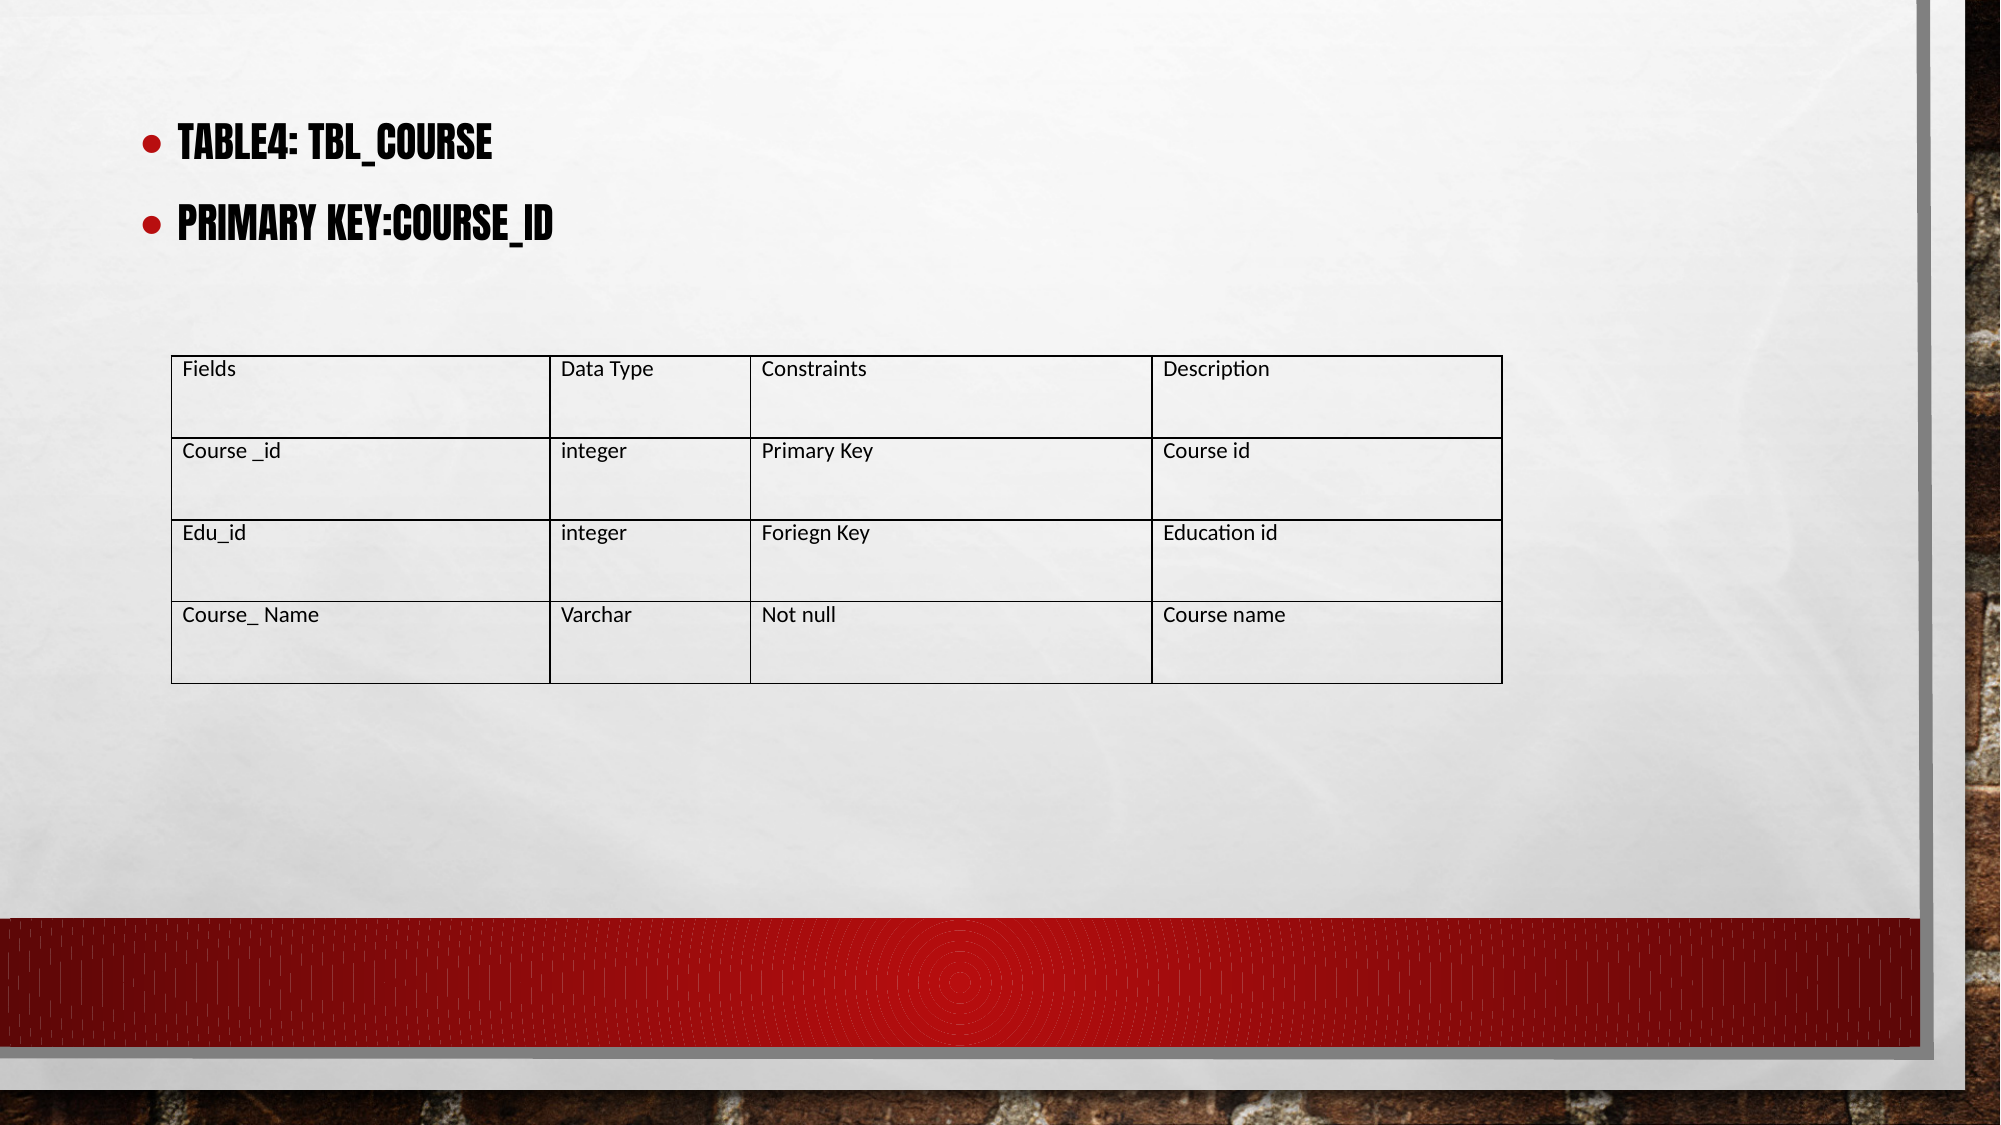

Table4: tbl_Course
Primary key:Course_id
| Fields | Data Type | Constraints | Description |
| --- | --- | --- | --- |
| Course \_id | integer | Primary Key | Course id |
| Edu\_id | integer | Foriegn Key | Education id |
| Course\_ Name | Varchar | Not null | Course name |